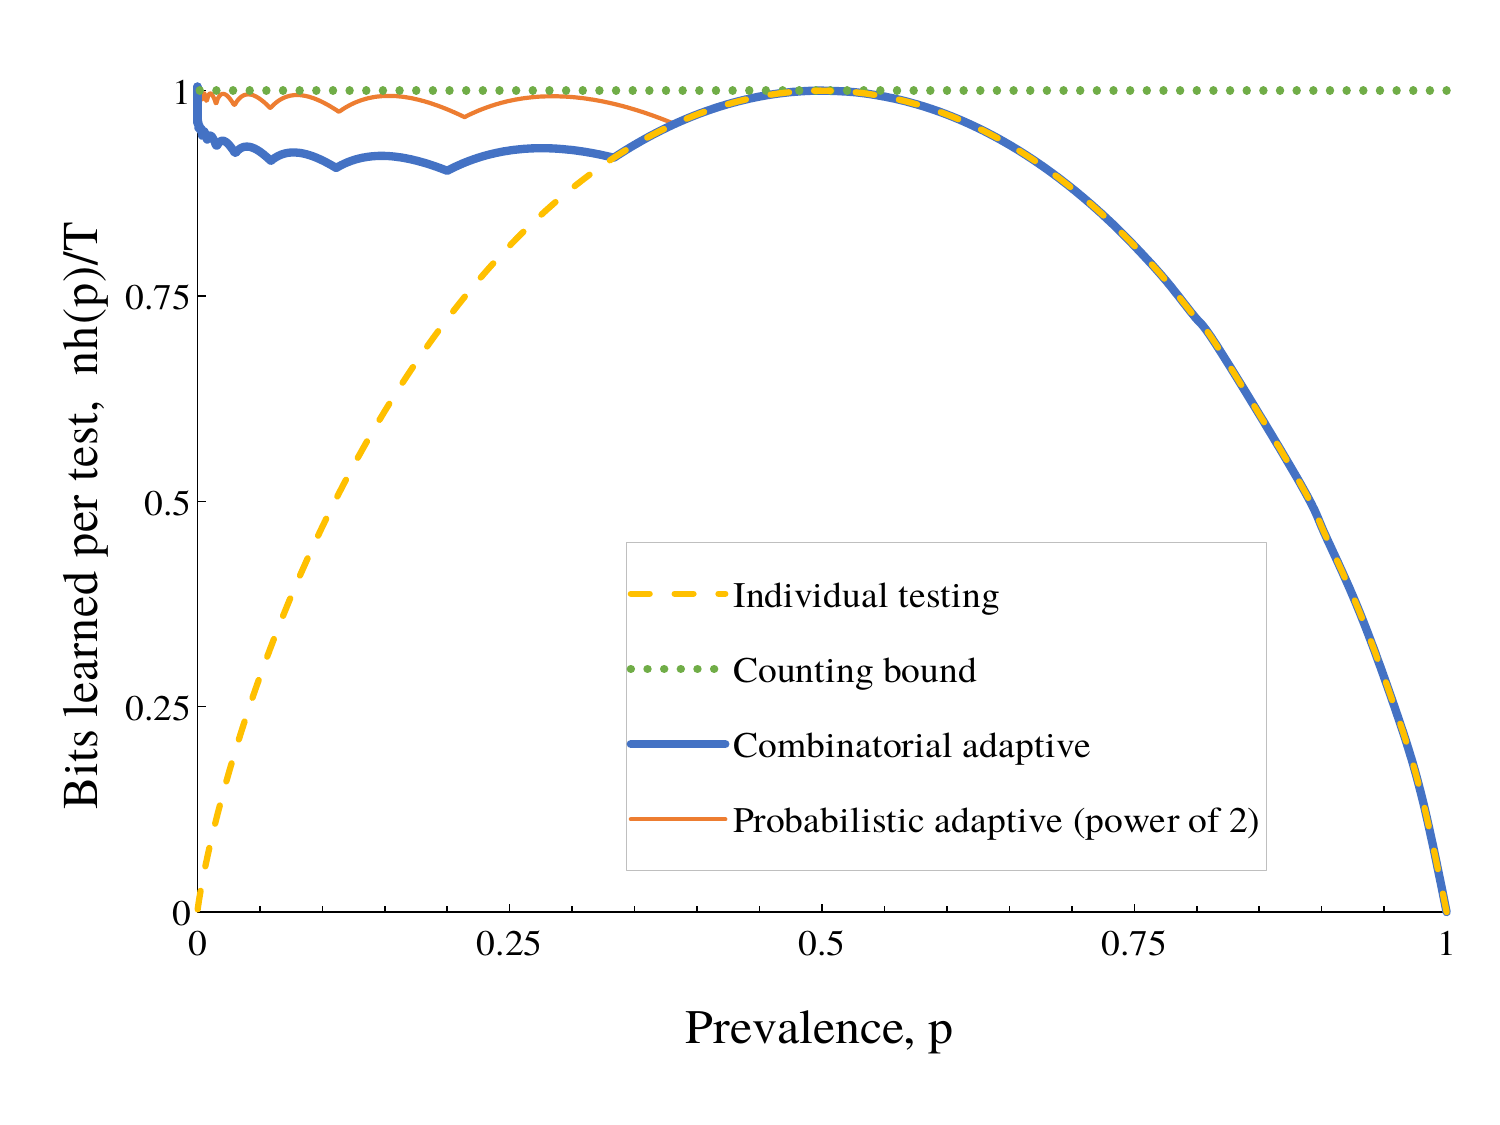

### Chart

| Category | Individual testing | Counting bound | Combinatorial adaptive | Probabilistic adaptive (power of 2) |
|---|---|---|---|---|